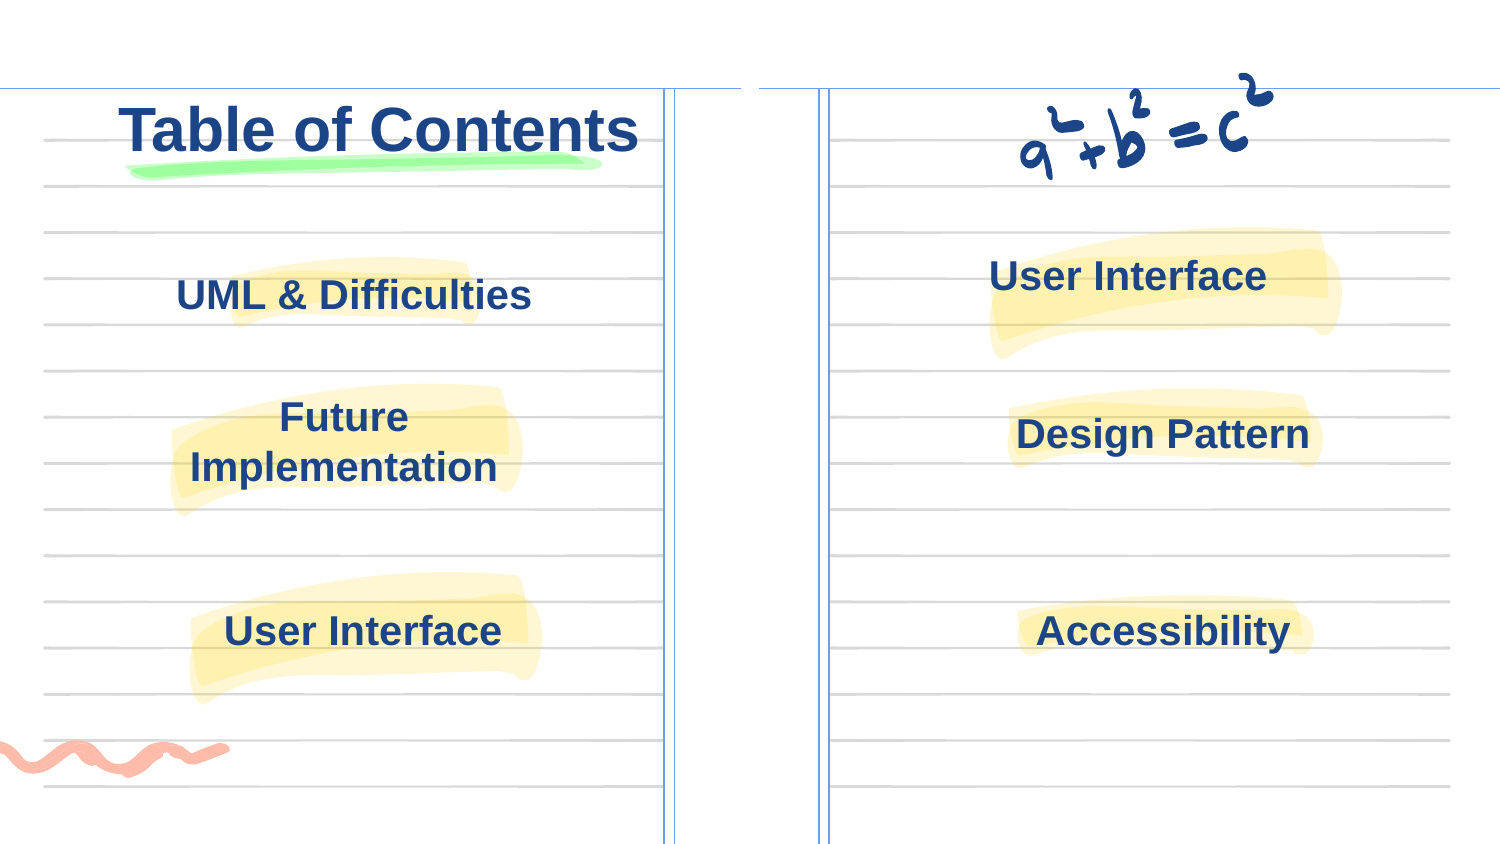

# Table of Contents

User Interface

UML & Difficulties

Future Implementation
Design Pattern

User Interface

Accessibility